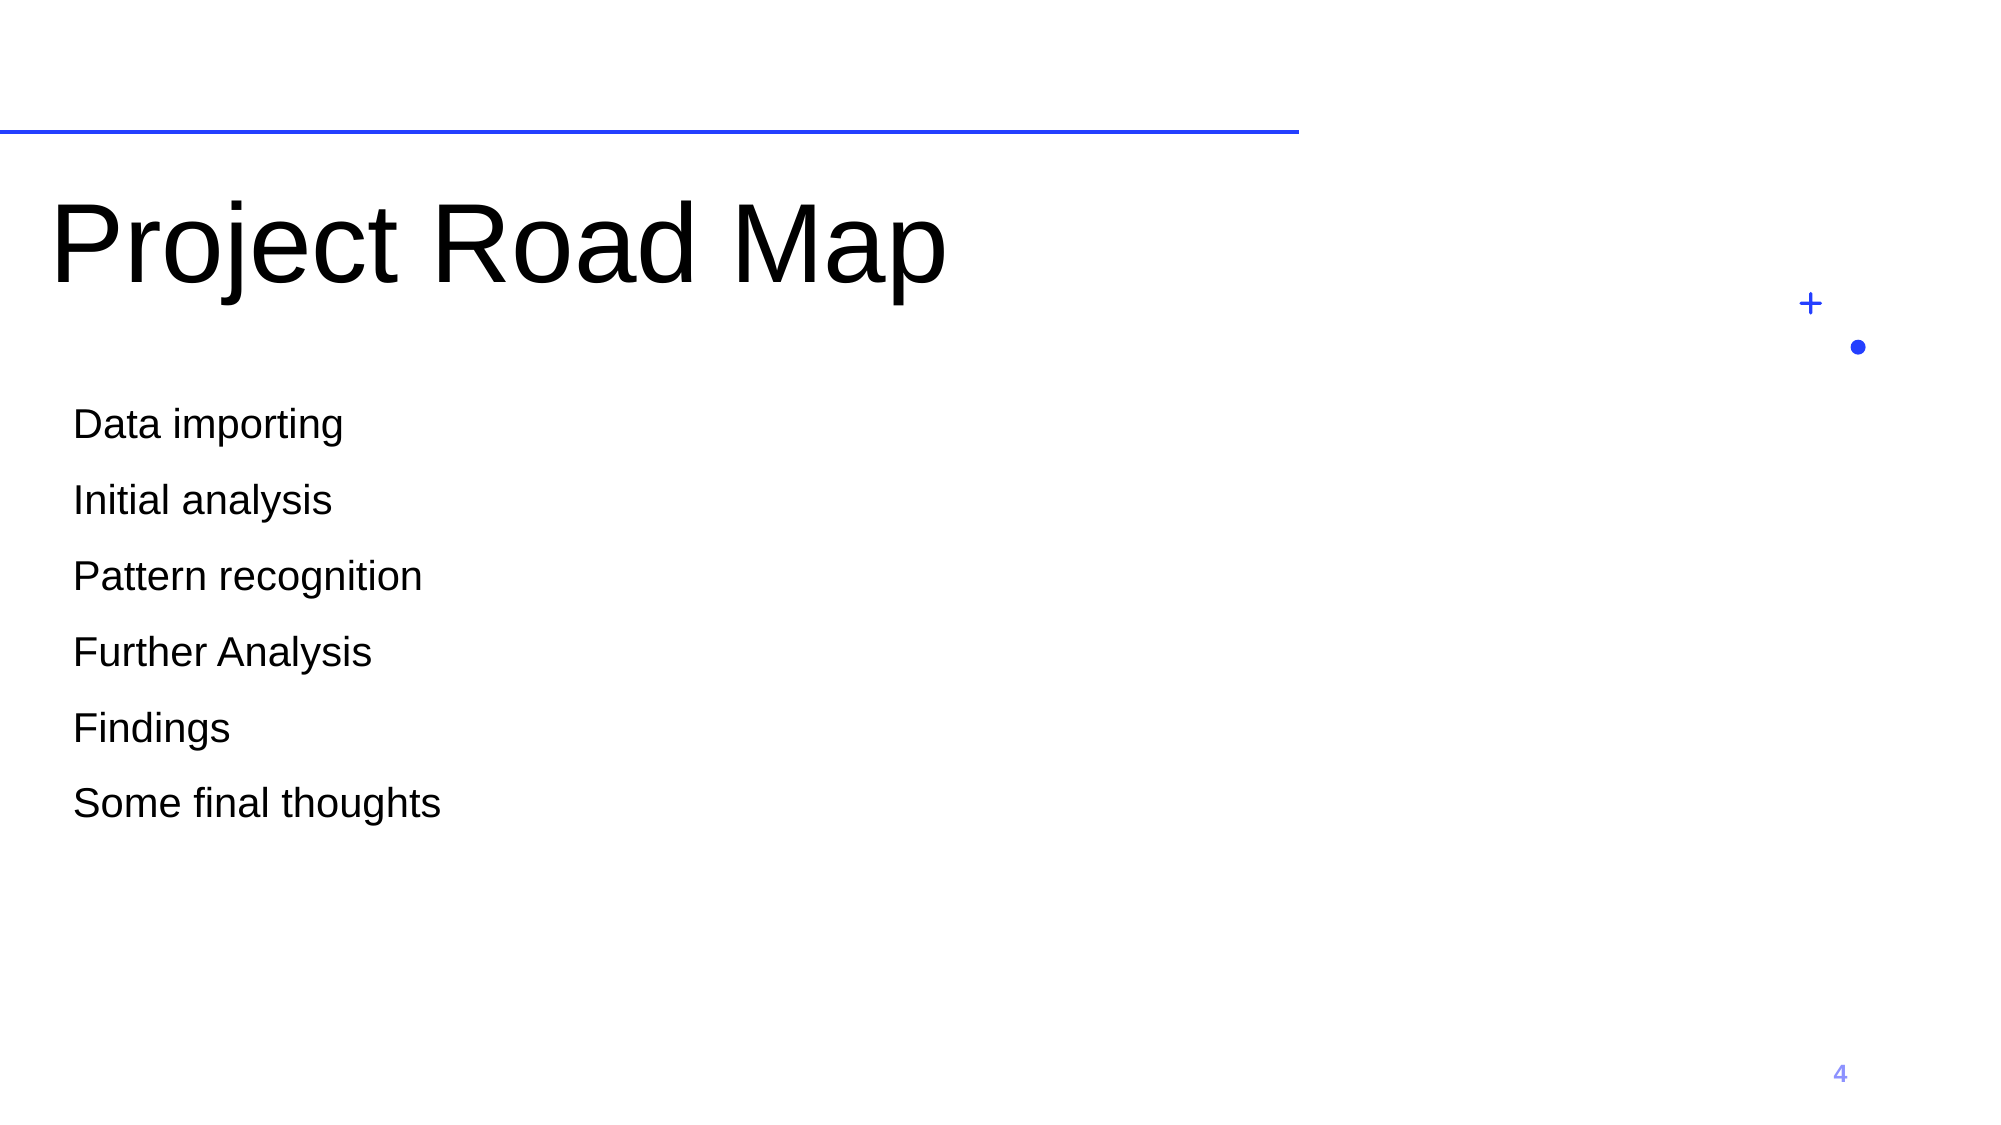

# Project Road Map
Data importing
Initial analysis
Pattern recognition
Further Analysis
Findings
Some final thoughts

4